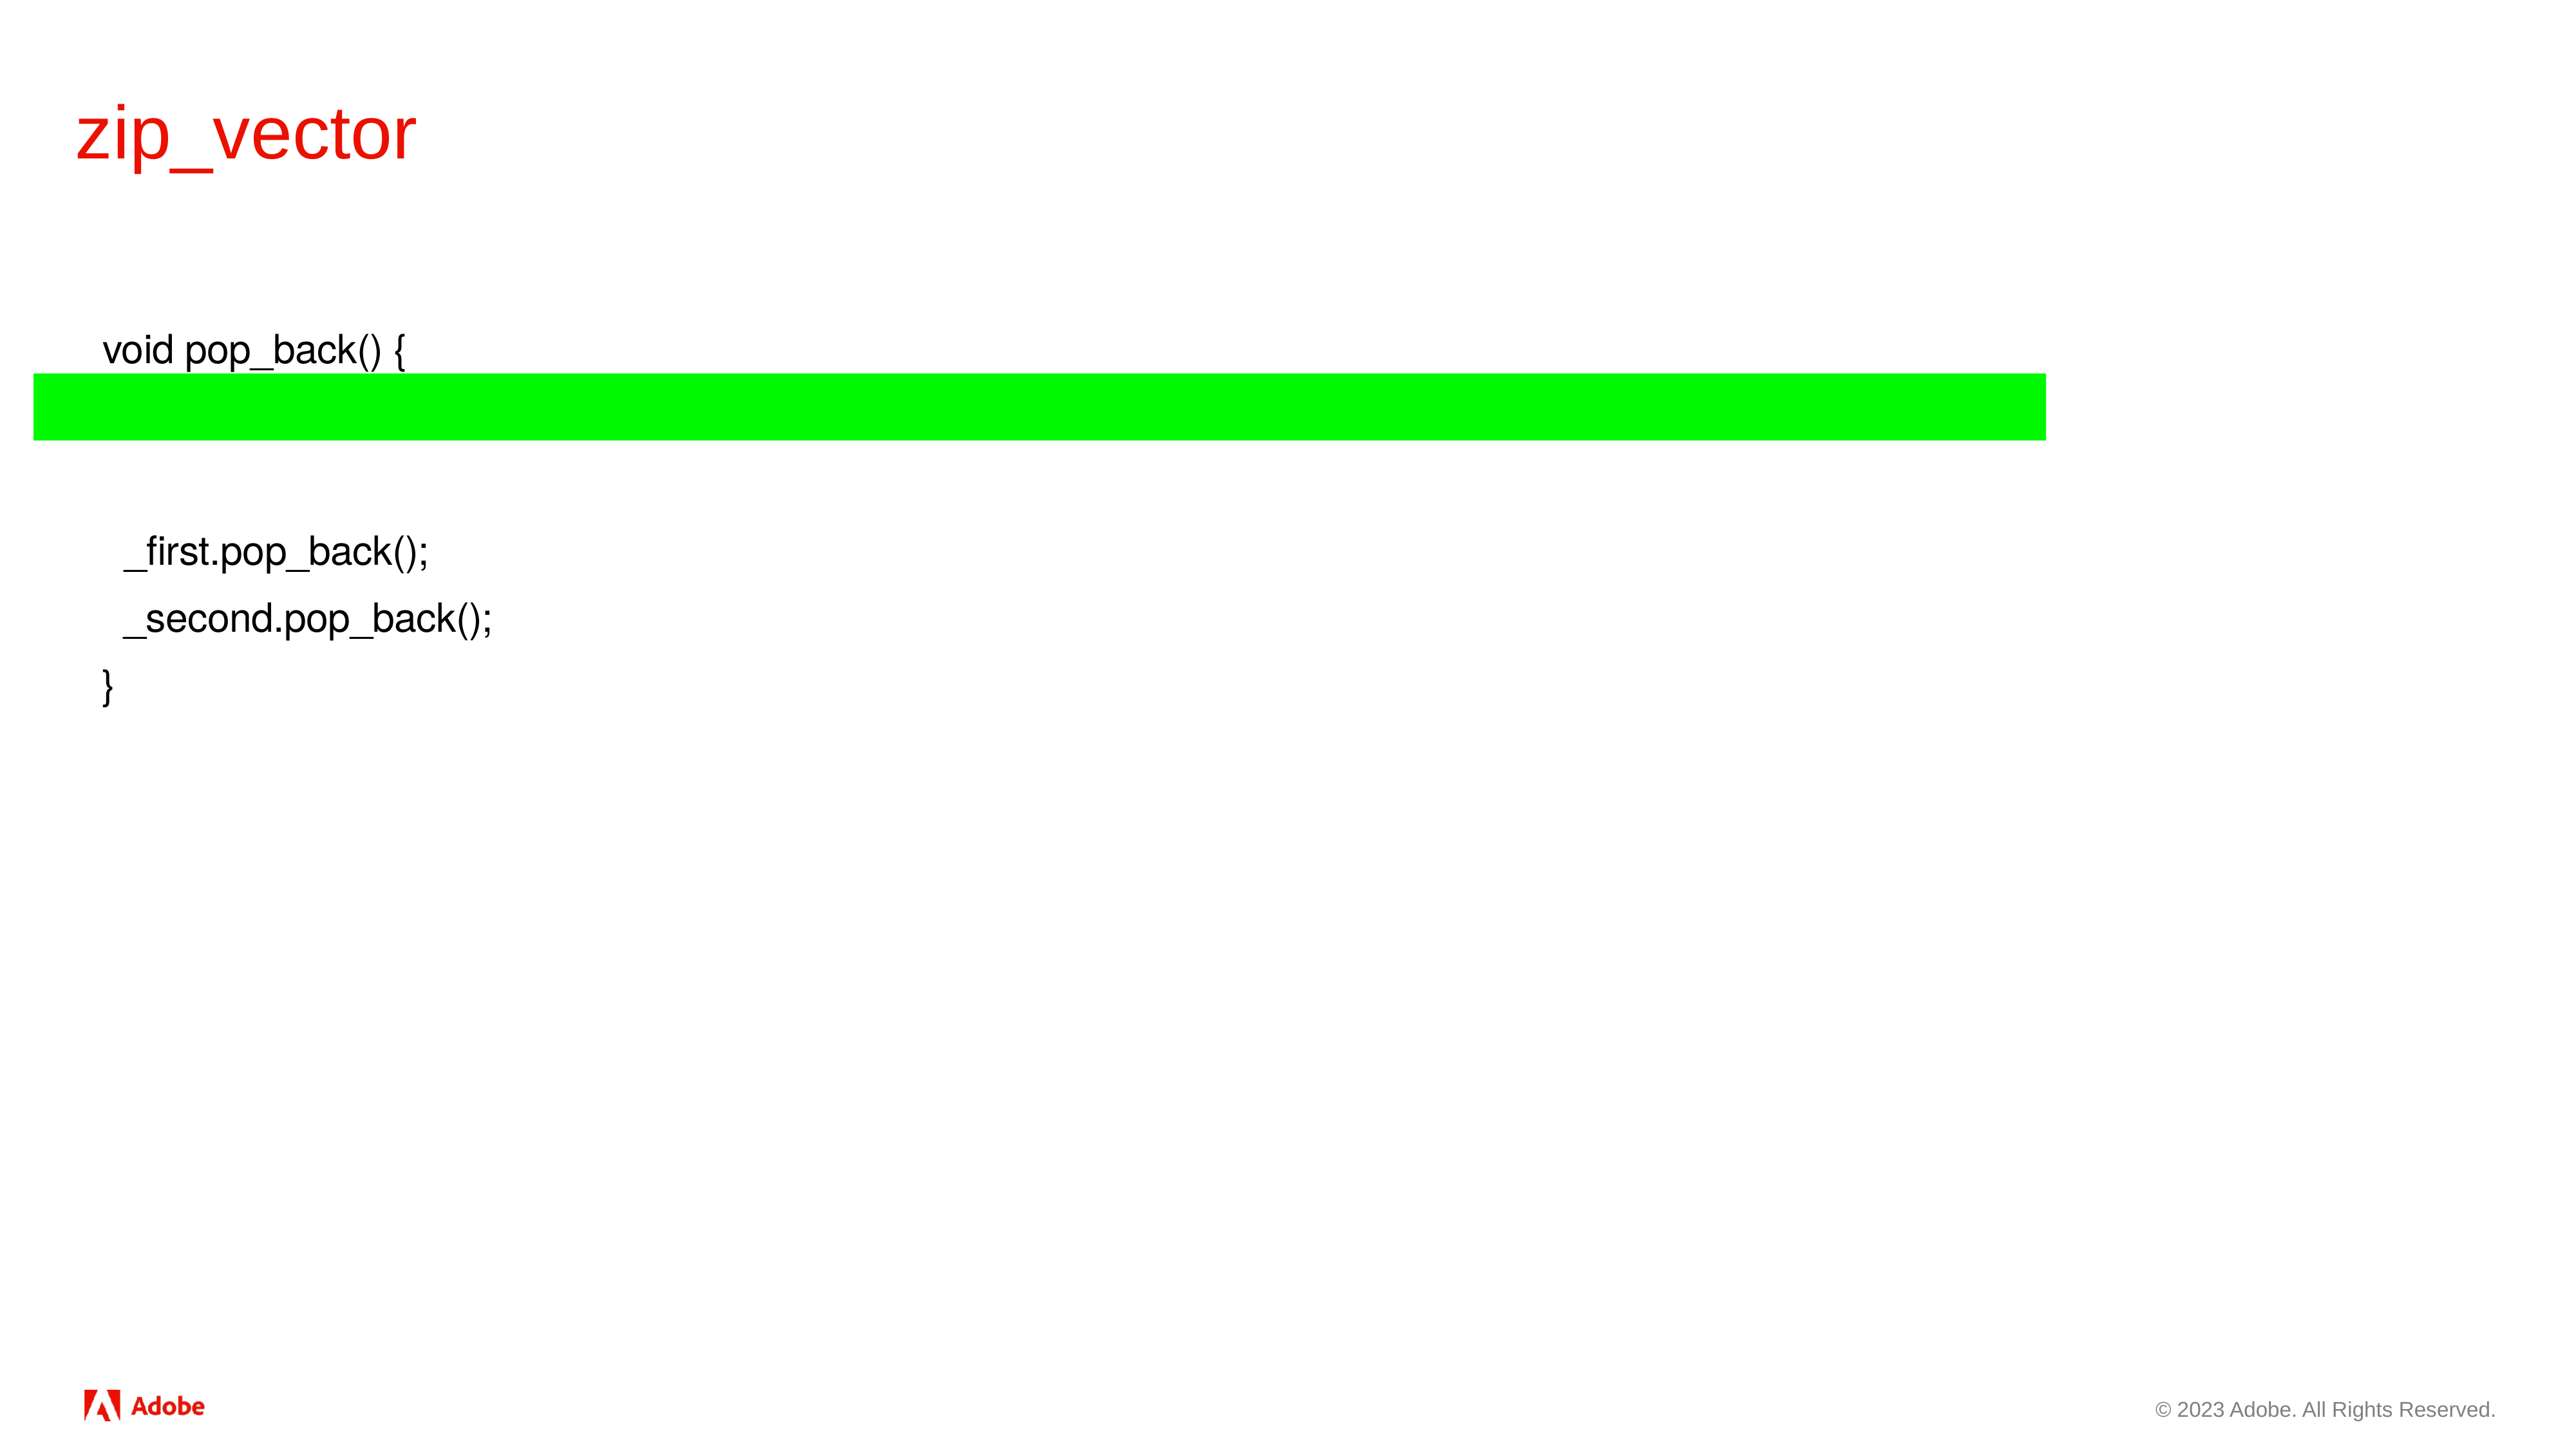

# zip_vector
  void pop_back() {

    _first.pop_back();
    _second.pop_back();
  }

35